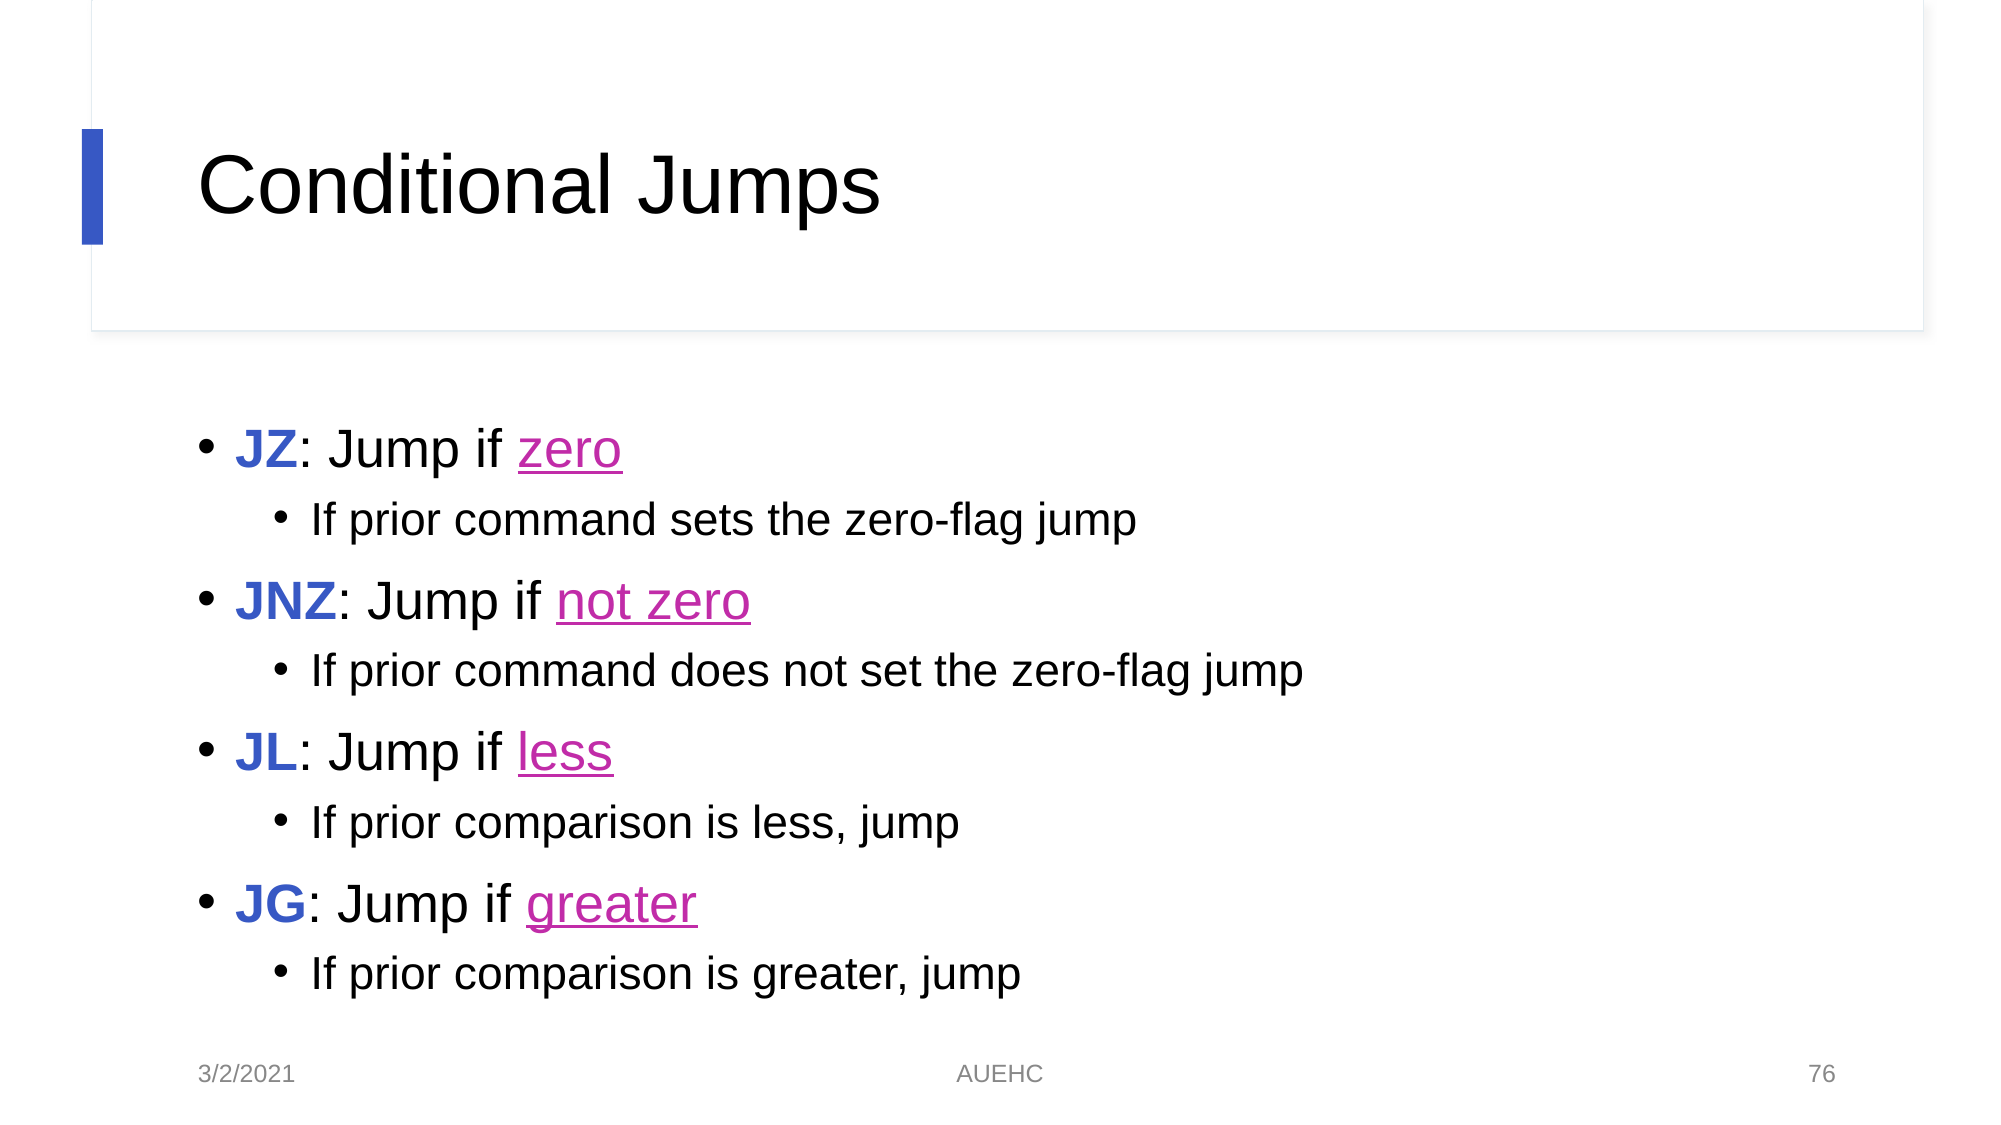

# Conditional Jumps
JZ: Jump if zero
If prior command sets the zero-flag jump
JNZ: Jump if not zero
If prior command does not set the zero-flag jump
JL: Jump if less
If prior comparison is less, jump
JG: Jump if greater
If prior comparison is greater, jump
3/2/2021
AUEHC
76